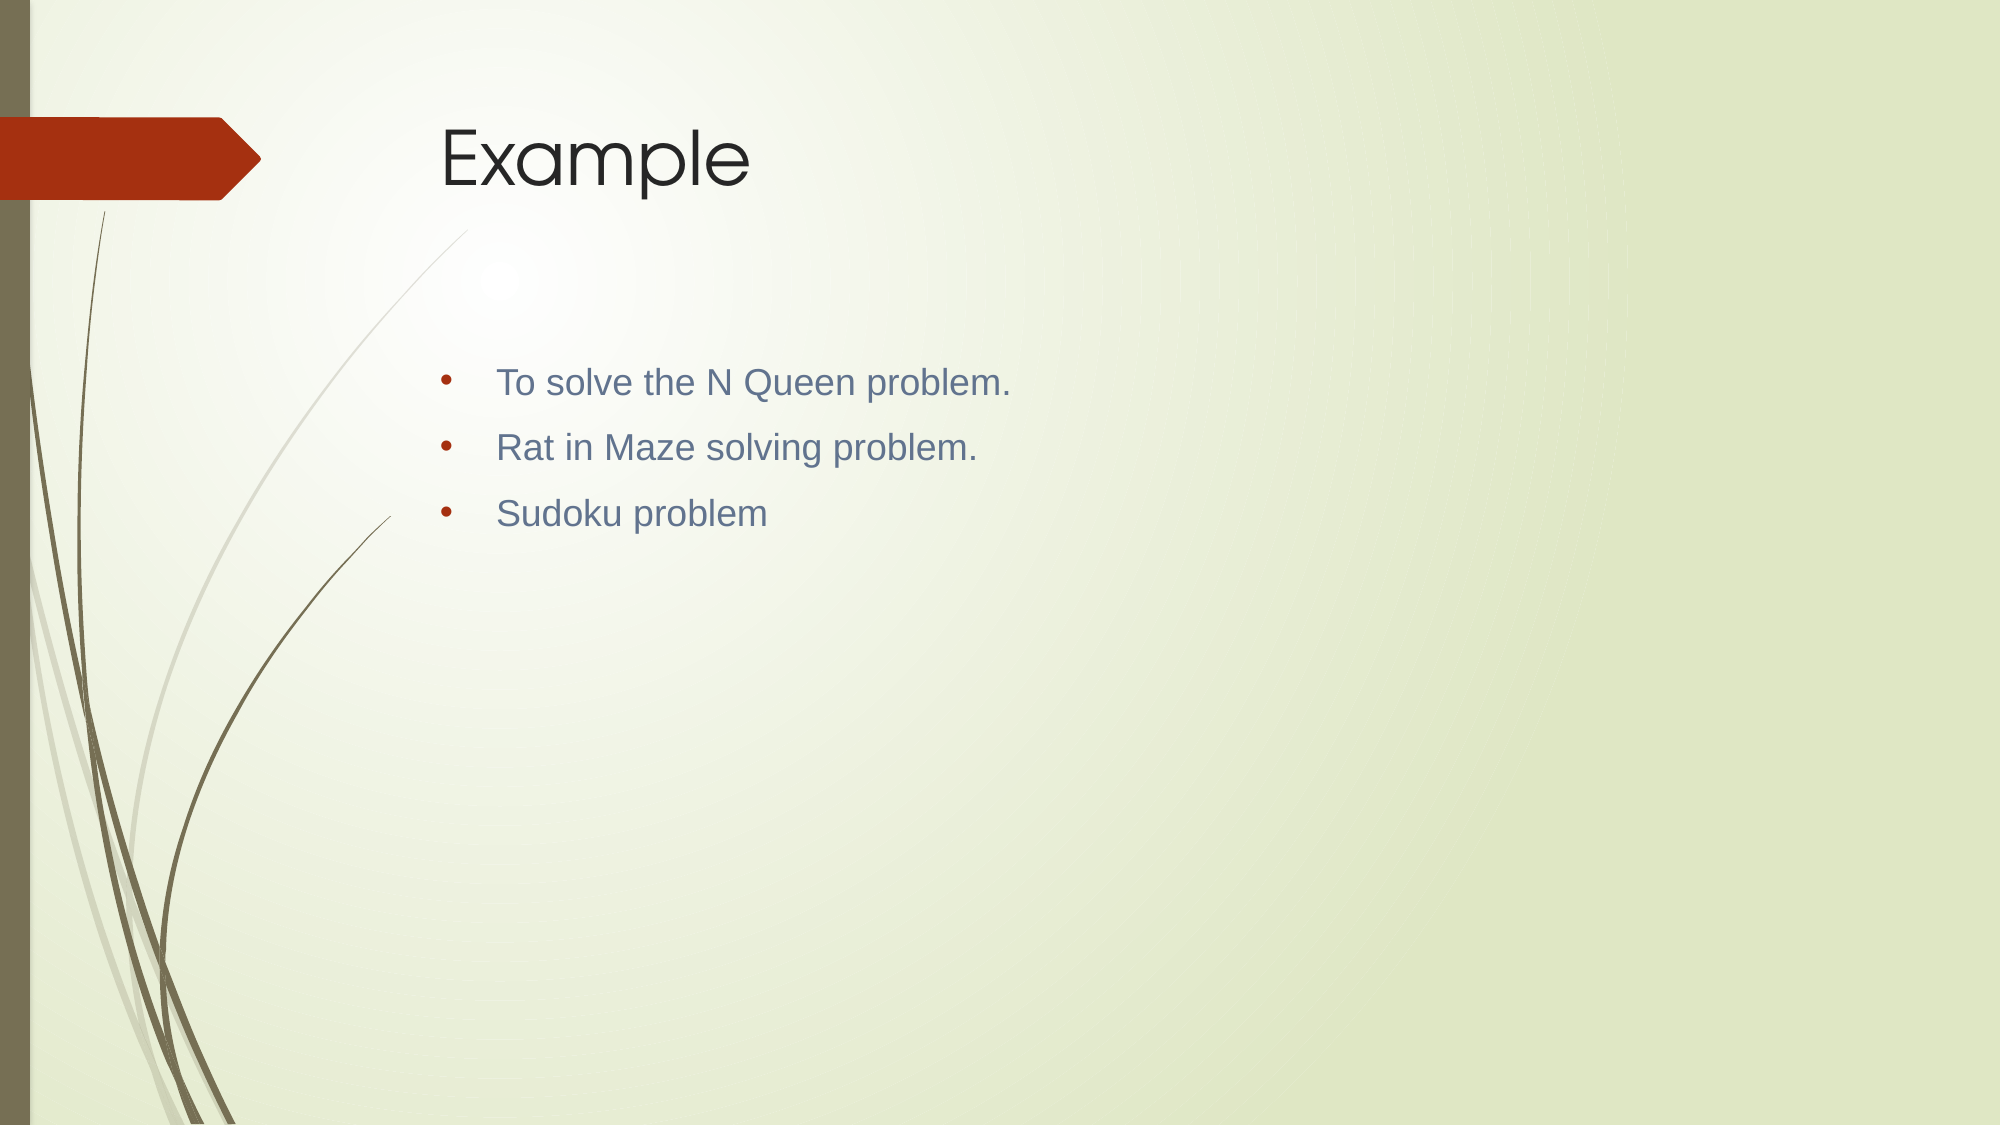

# Example
To solve the N Queen problem.
Rat in Maze solving problem.
Sudoku problem